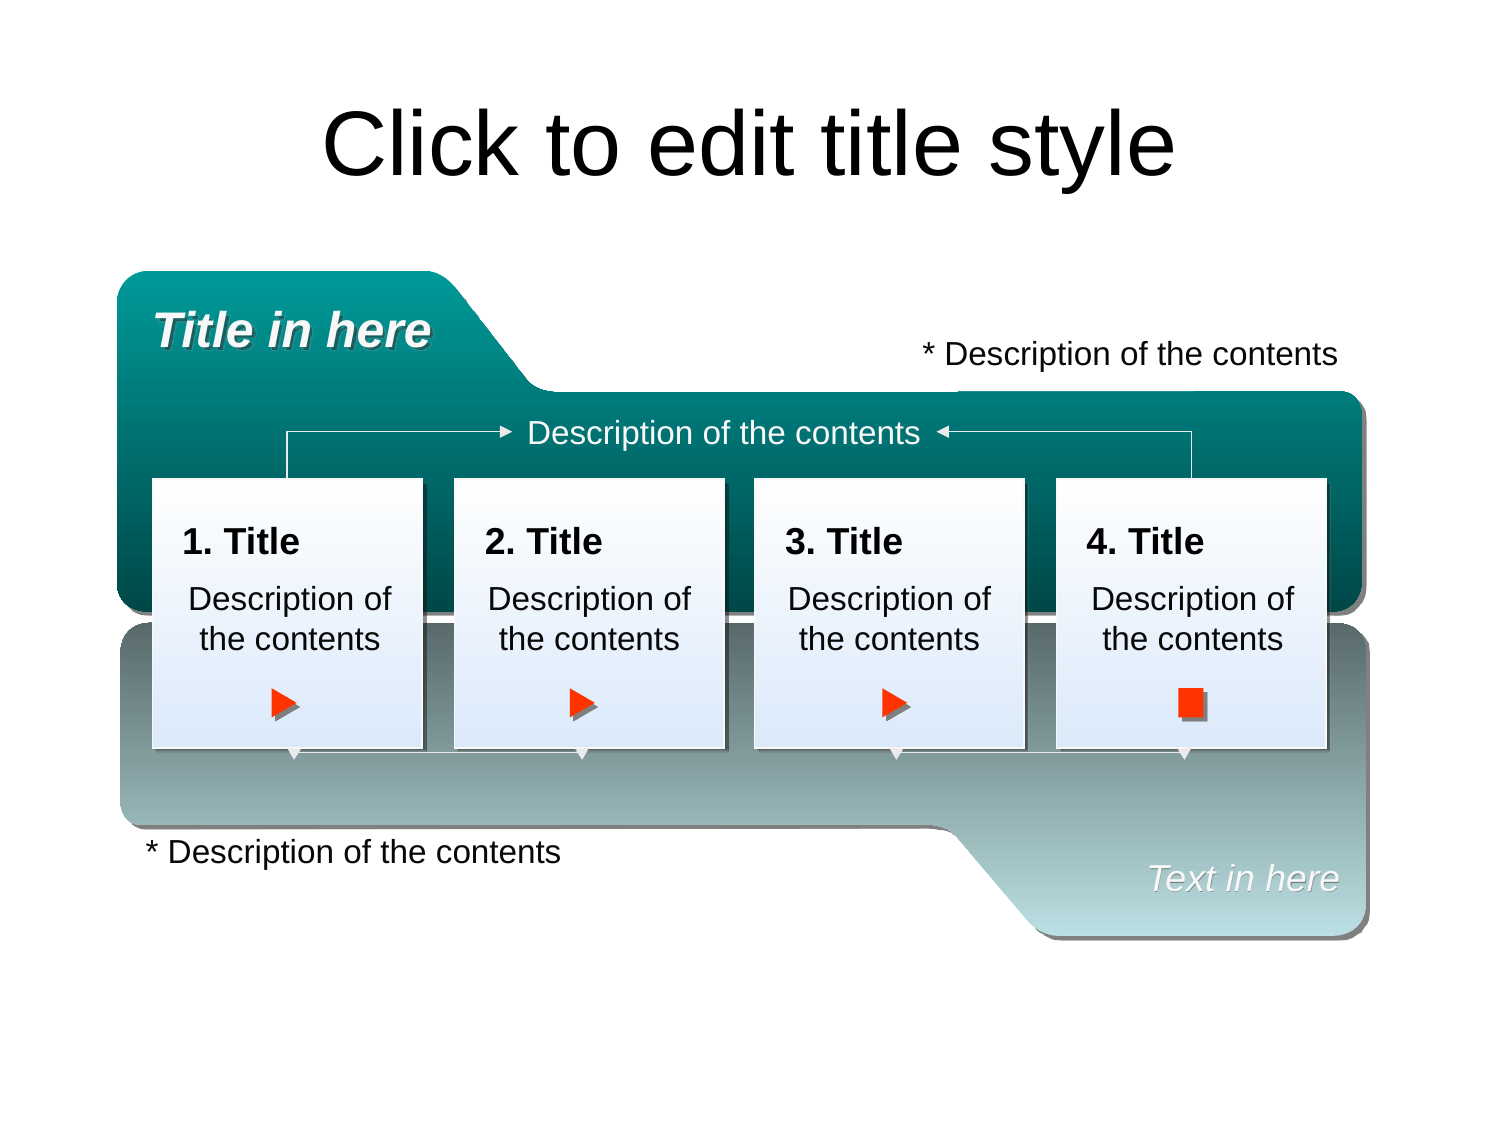

# Click to edit title style

 Title in here
* Description of the contents
Description of the contents

1. Title
2. Title
3. Title
4. Title
Description of the contents
Description of the contents
Description of the contents
Description of the contents

* Description of the contents
Text in here